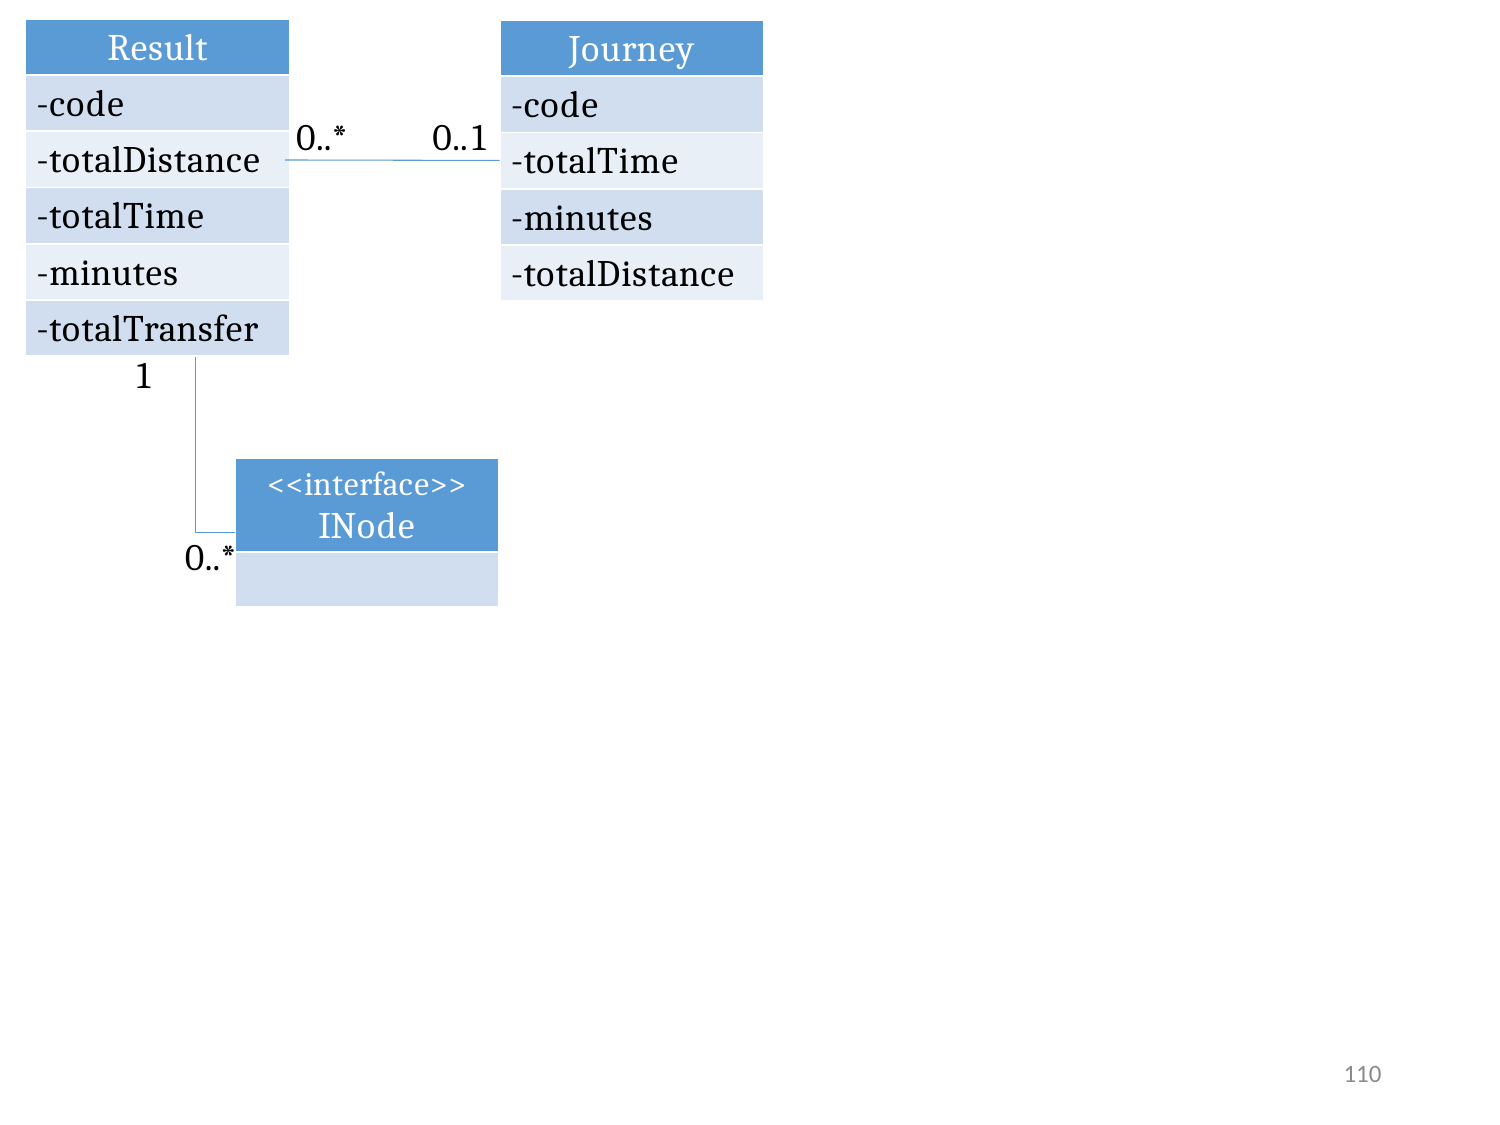

| Result |
| --- |
| -code |
| -totalDistance |
| -totalTime |
| -minutes |
| -totalTransfer |
| Journey |
| --- |
| -code |
| -totalTime |
| -minutes |
| -totalDistance |
0..*
0..1
1
| <<interface>> INode |
| --- |
|  |
0..*
110